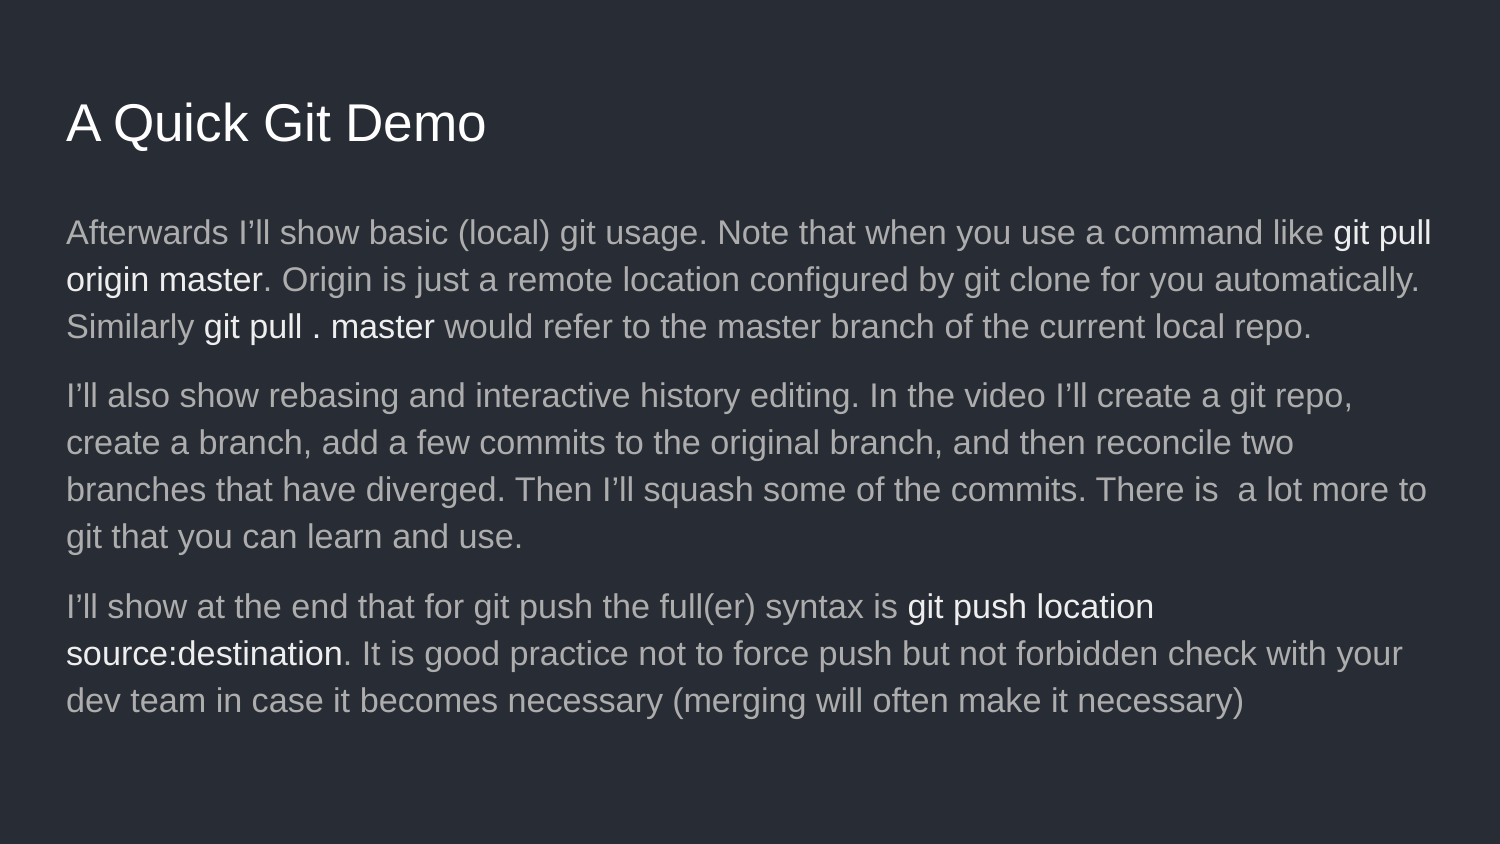

# A Quick Git Demo
Afterwards I’ll show basic (local) git usage. Note that when you use a command like git pull origin master. Origin is just a remote location configured by git clone for you automatically. Similarly git pull . master would refer to the master branch of the current local repo.
I’ll also show rebasing and interactive history editing. In the video I’ll create a git repo, create a branch, add a few commits to the original branch, and then reconcile two branches that have diverged. Then I’ll squash some of the commits. There is  a lot more to git that you can learn and use.
I’ll show at the end that for git push the full(er) syntax is git push location source:destination. It is good practice not to force push but not forbidden check with your dev team in case it becomes necessary (merging will often make it necessary)